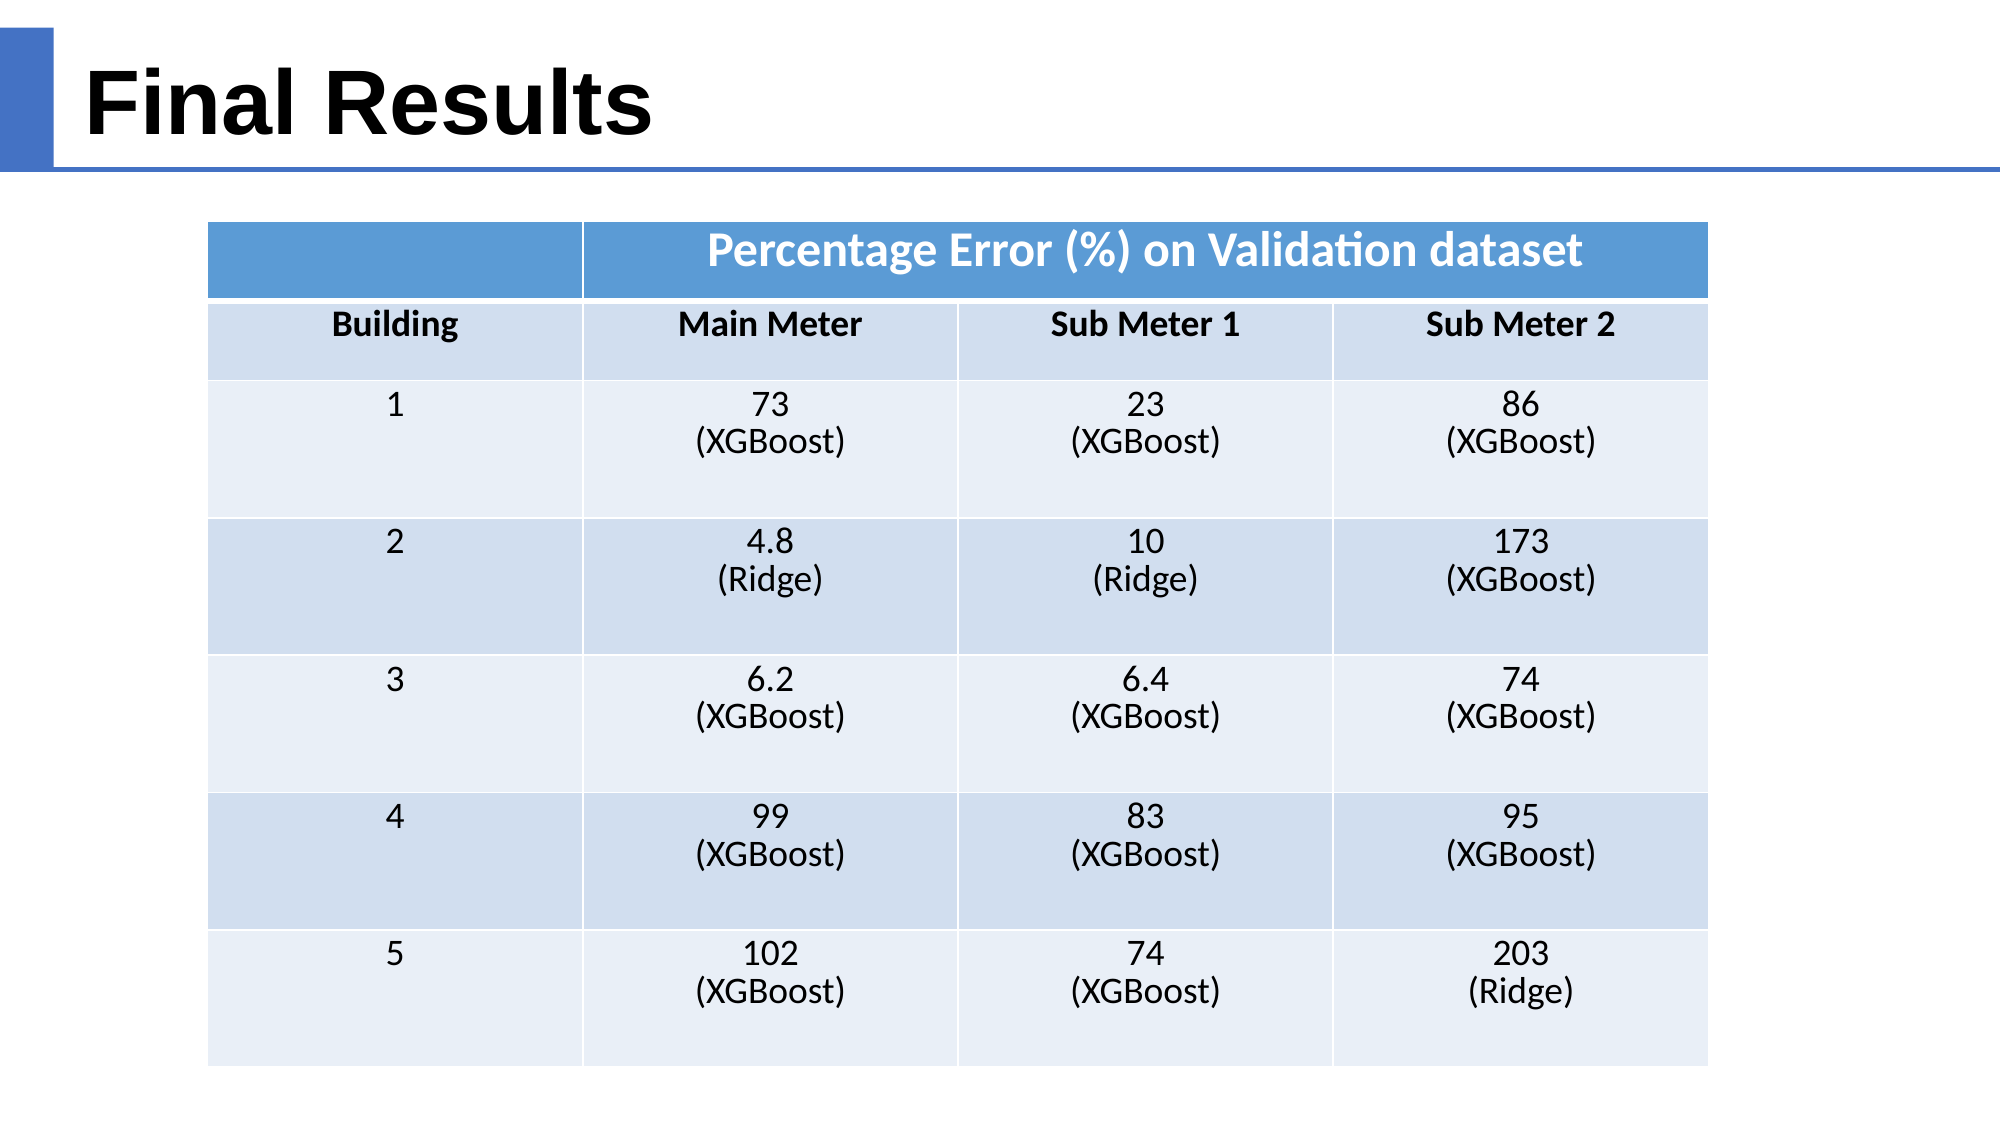

Final Results
|  | Percentage Error (%) on Validation dataset |  |  |
| --- | --- | --- | --- |
| Building | Main Meter | Sub Meter 1 | Sub Meter 2 |
| 1 | 73 (XGBoost) | 23 (XGBoost) | 86 (XGBoost) |
| 2 | 4.8 (Ridge) | 10 (Ridge) | 173 (XGBoost) |
| 3 | 6.2 (XGBoost) | 6.4 (XGBoost) | 74 (XGBoost) |
| 4 | 99 (XGBoost) | 83 (XGBoost) | 95 (XGBoost) |
| 5 | 102 (XGBoost) | 74 (XGBoost) | 203 (Ridge) |